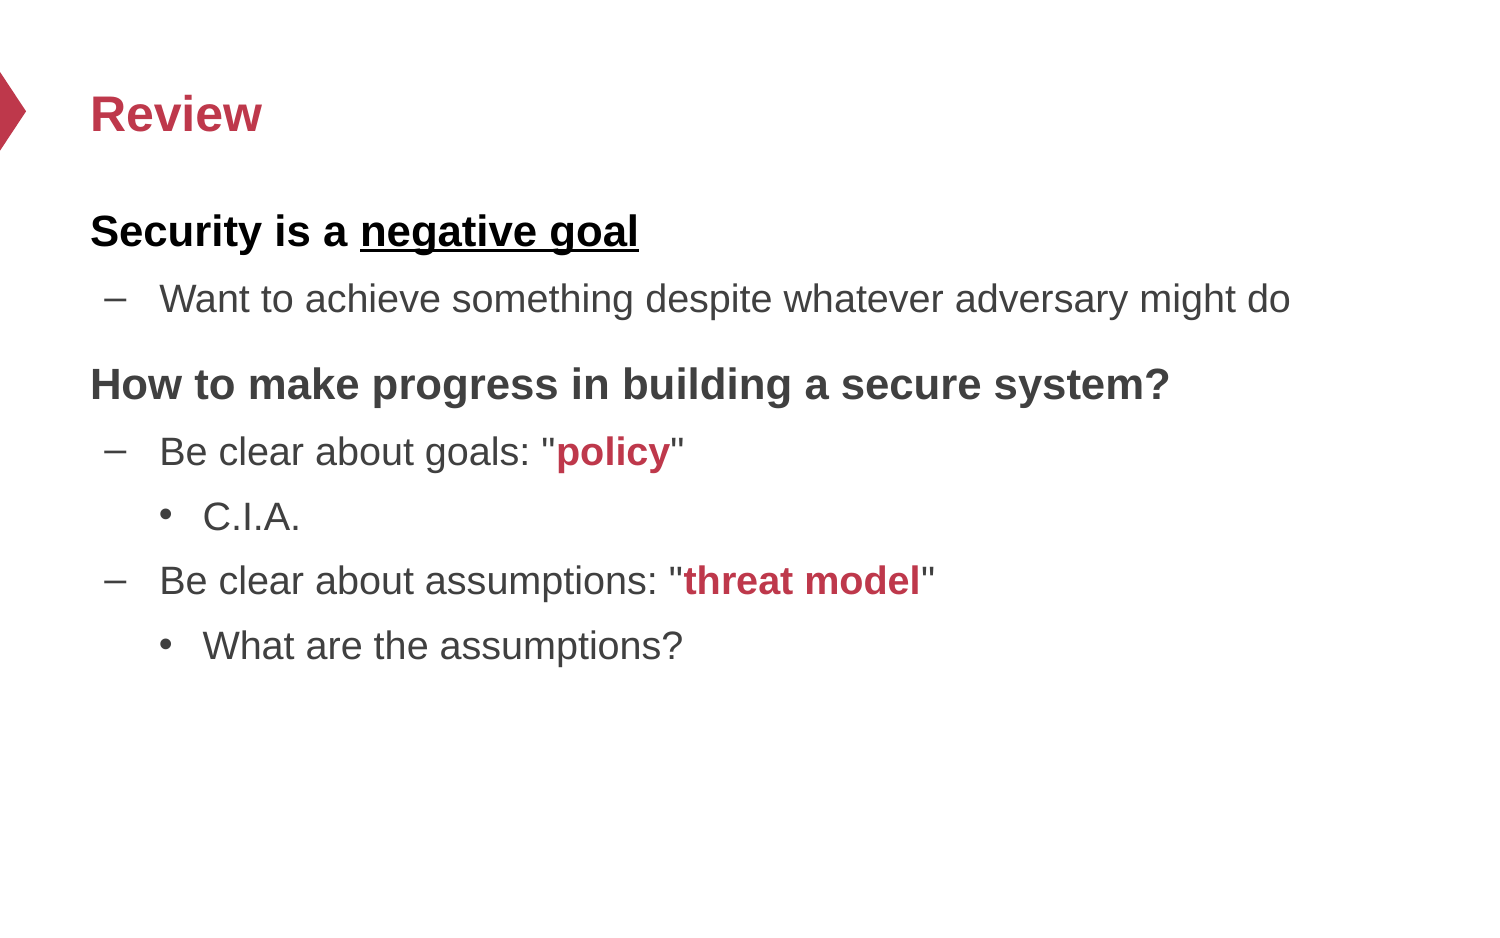

# Review
Security is a negative goal
Want to achieve something despite whatever adversary might do
How to make progress in building a secure system?
Be clear about goals: "policy"
C.I.A.
Be clear about assumptions: "threat model"
What are the assumptions?

2